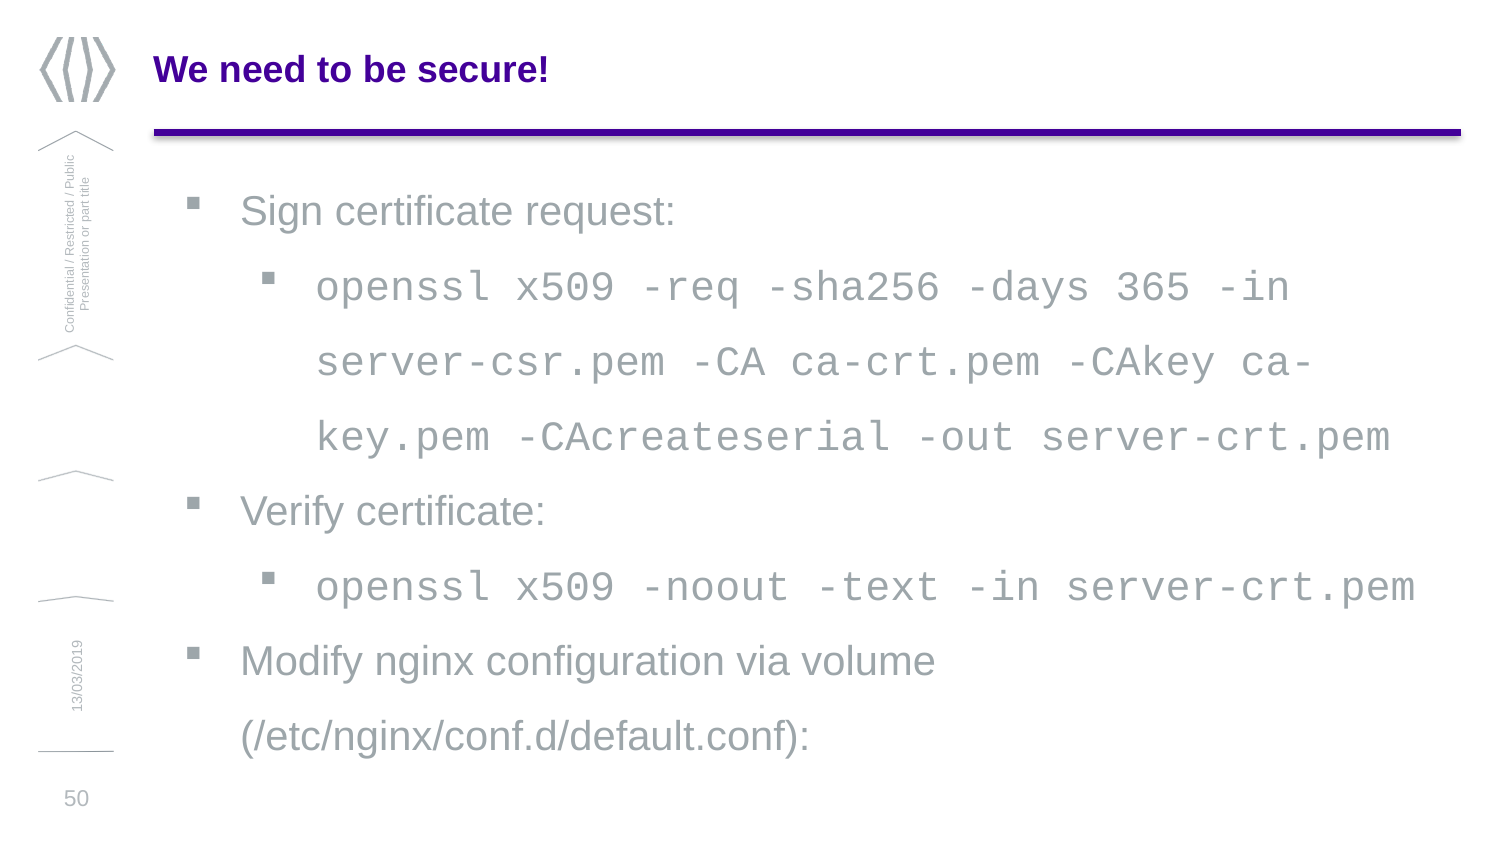

# We need to be secure!
Sign certificate request:
openssl x509 -req -sha256 -days 365 -in server-csr.pem -CA ca-crt.pem -CAkey ca-key.pem -CAcreateserial -out server-crt.pem
Verify certificate:
openssl x509 -noout -text -in server-crt.pem
Modify nginx configuration via volume (/etc/nginx/conf.d/default.conf):
Confidential / Restricted / Public
Presentation or part title
13/03/2019
50